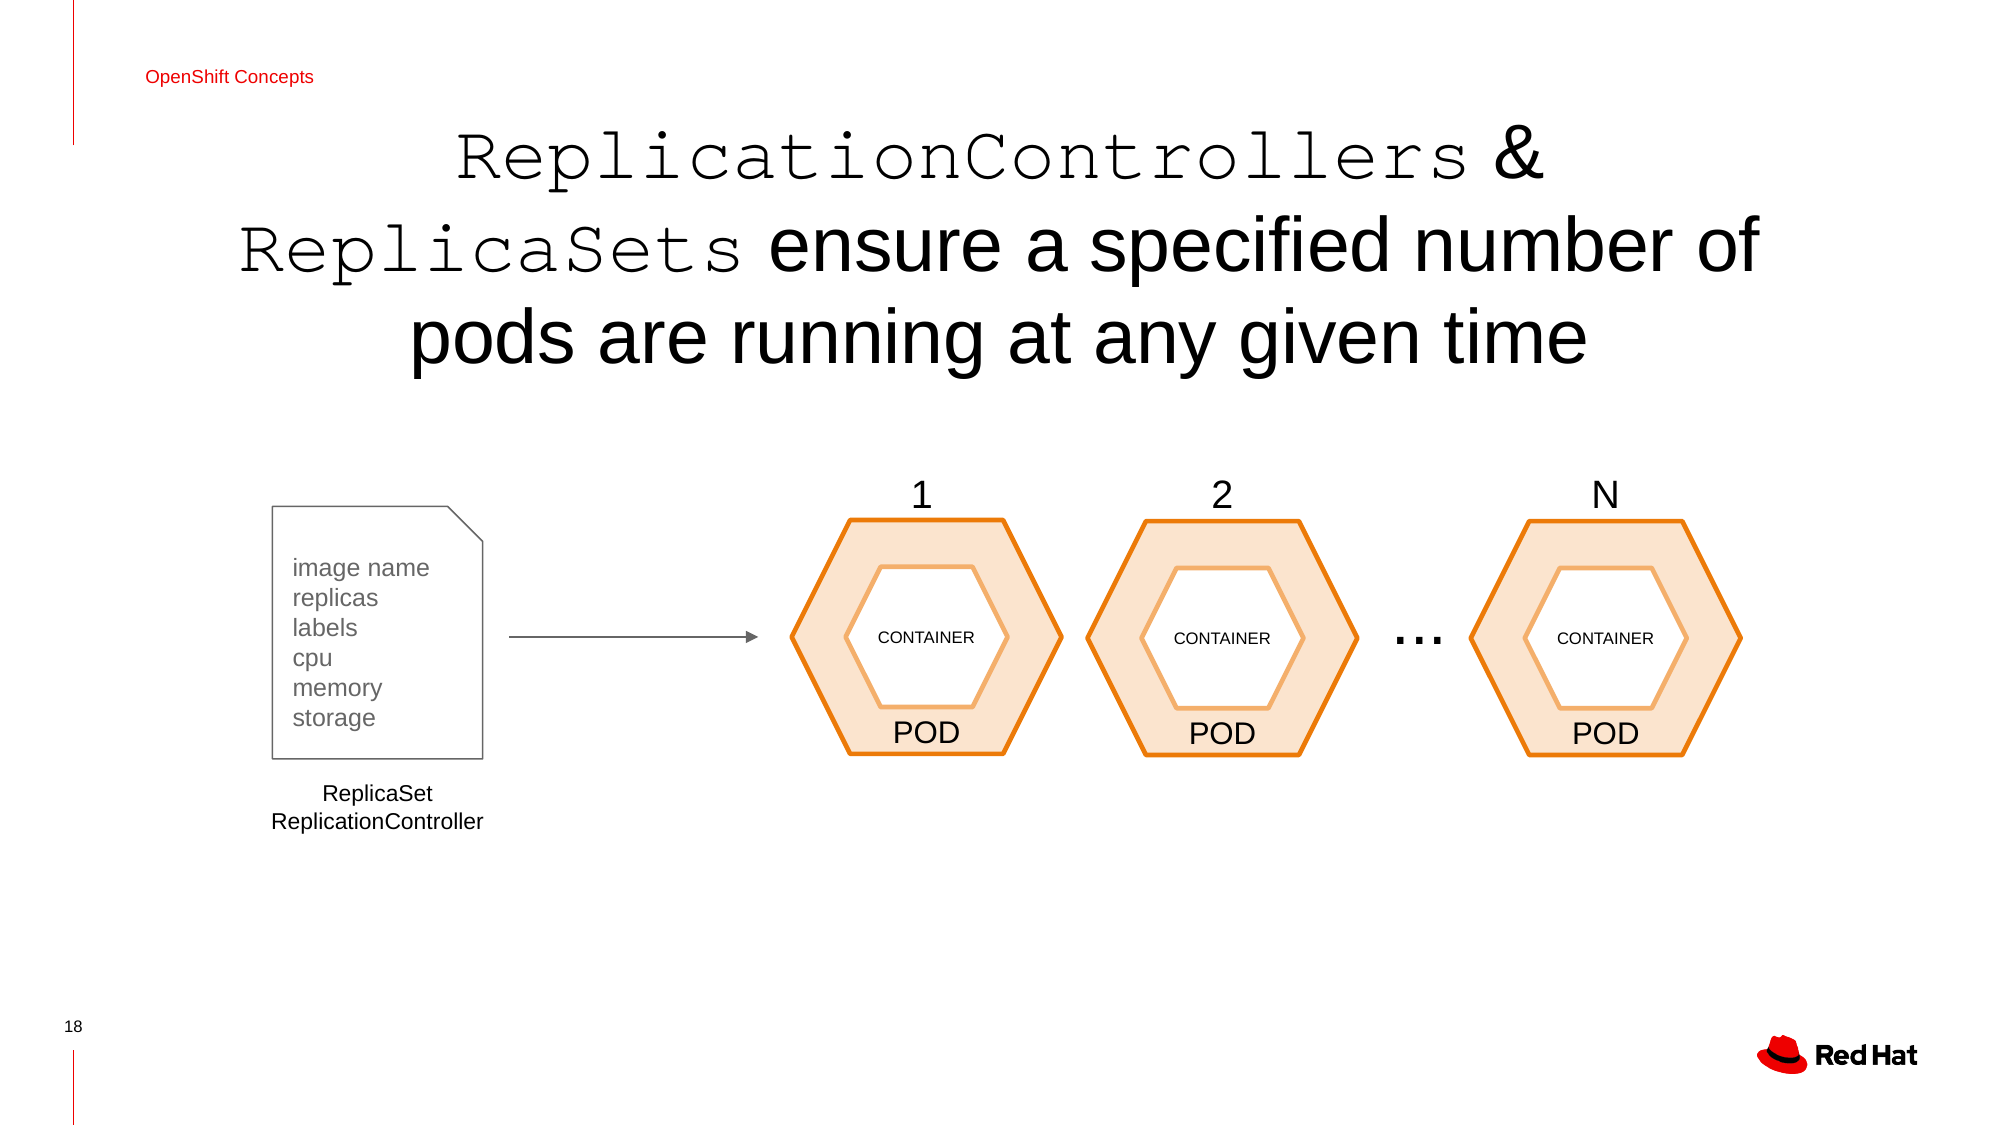

OpenShift Concepts
ReplicationControllers & ReplicaSets ensure a specified number of pods are running at any given time
1
2
N
image name
replicas
labels
cpu
memory
storage

POD

POD

POD
...
CONTAINER
CONTAINER
CONTAINER
ReplicaSet
ReplicationController
18